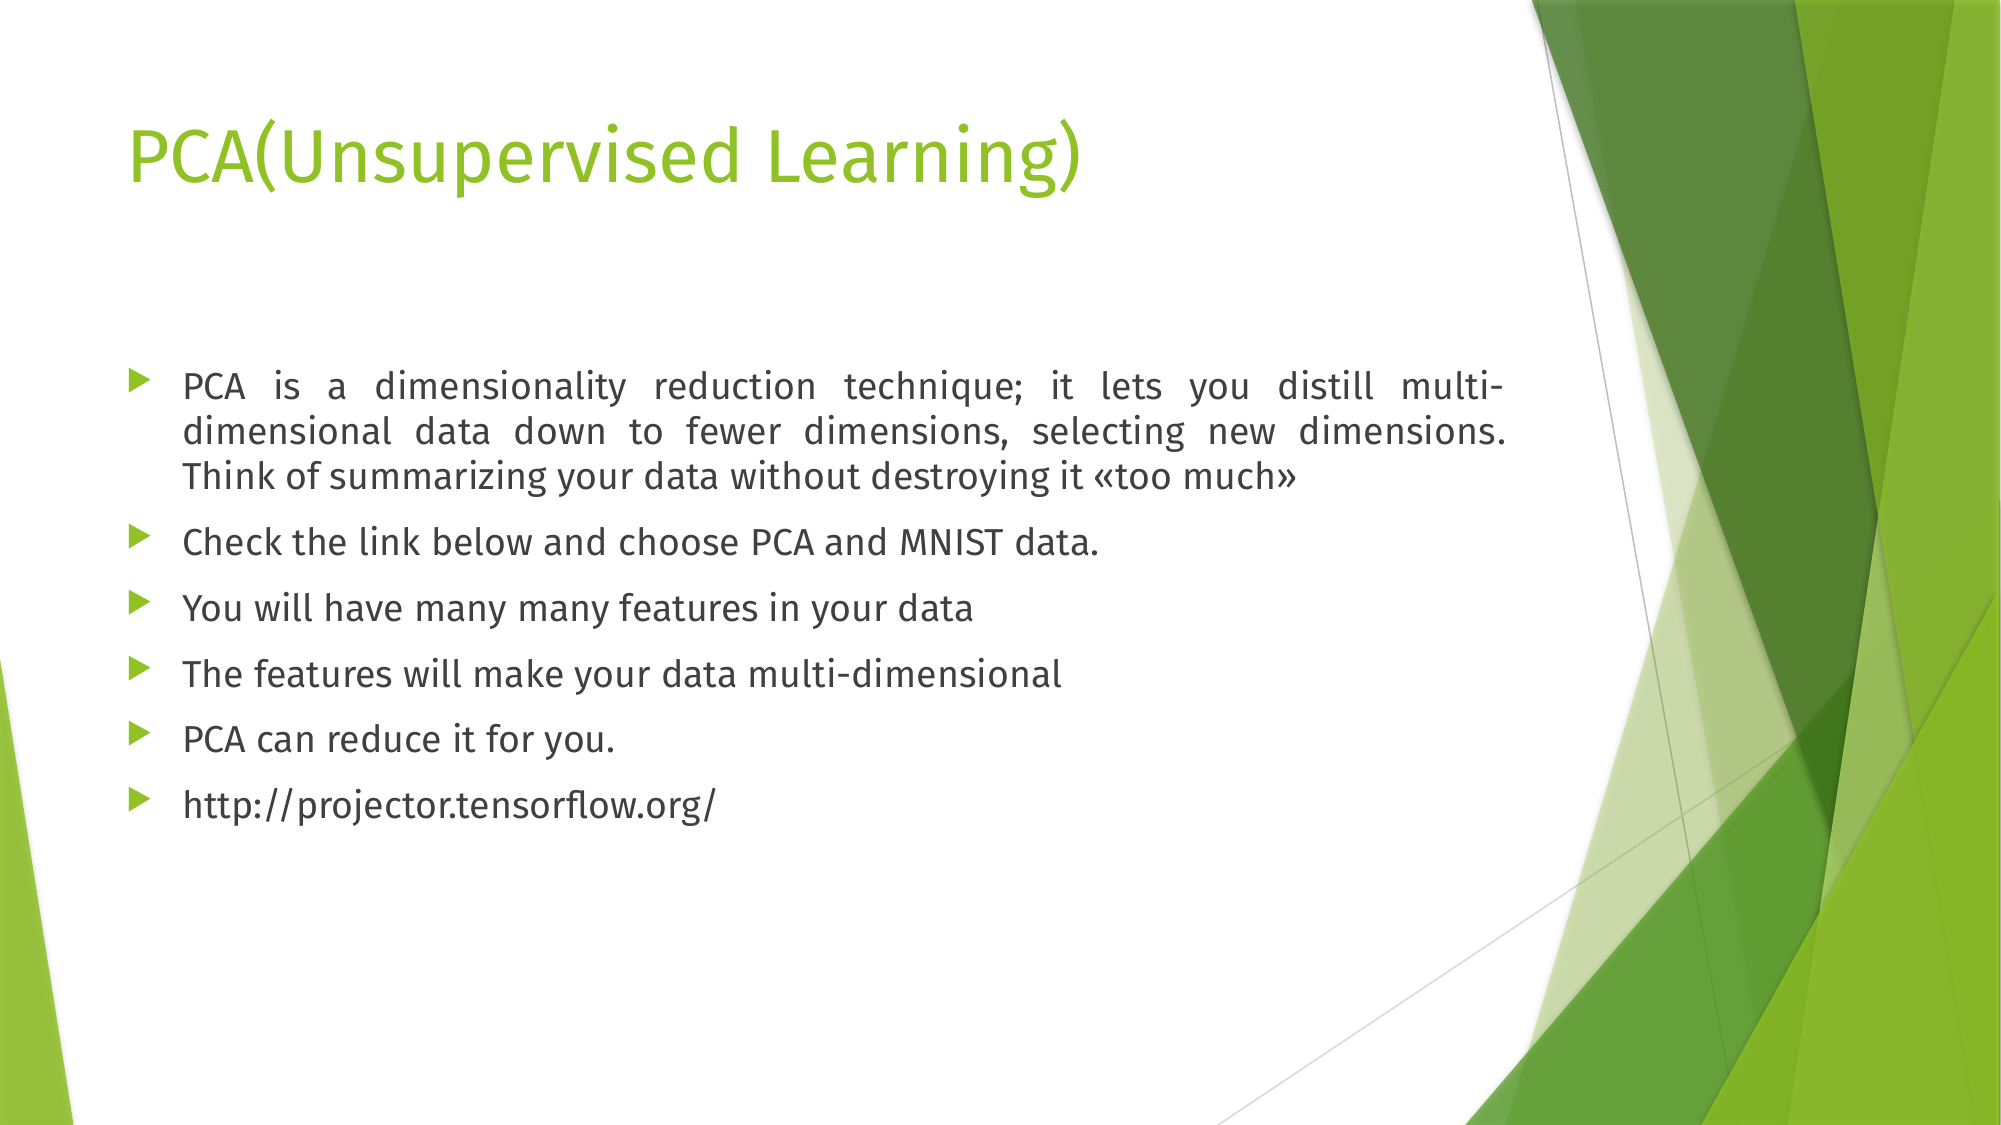

# PCA(Unsupervised Learning)
PCA is a dimensionality reduction technique; it lets you distill multi-dimensional data down to fewer dimensions, selecting new dimensions. Think of summarizing your data without destroying it «too much»
Check the link below and choose PCA and MNIST data.
You will have many many features in your data
The features will make your data multi-dimensional
PCA can reduce it for you.
http://projector.tensorflow.org/